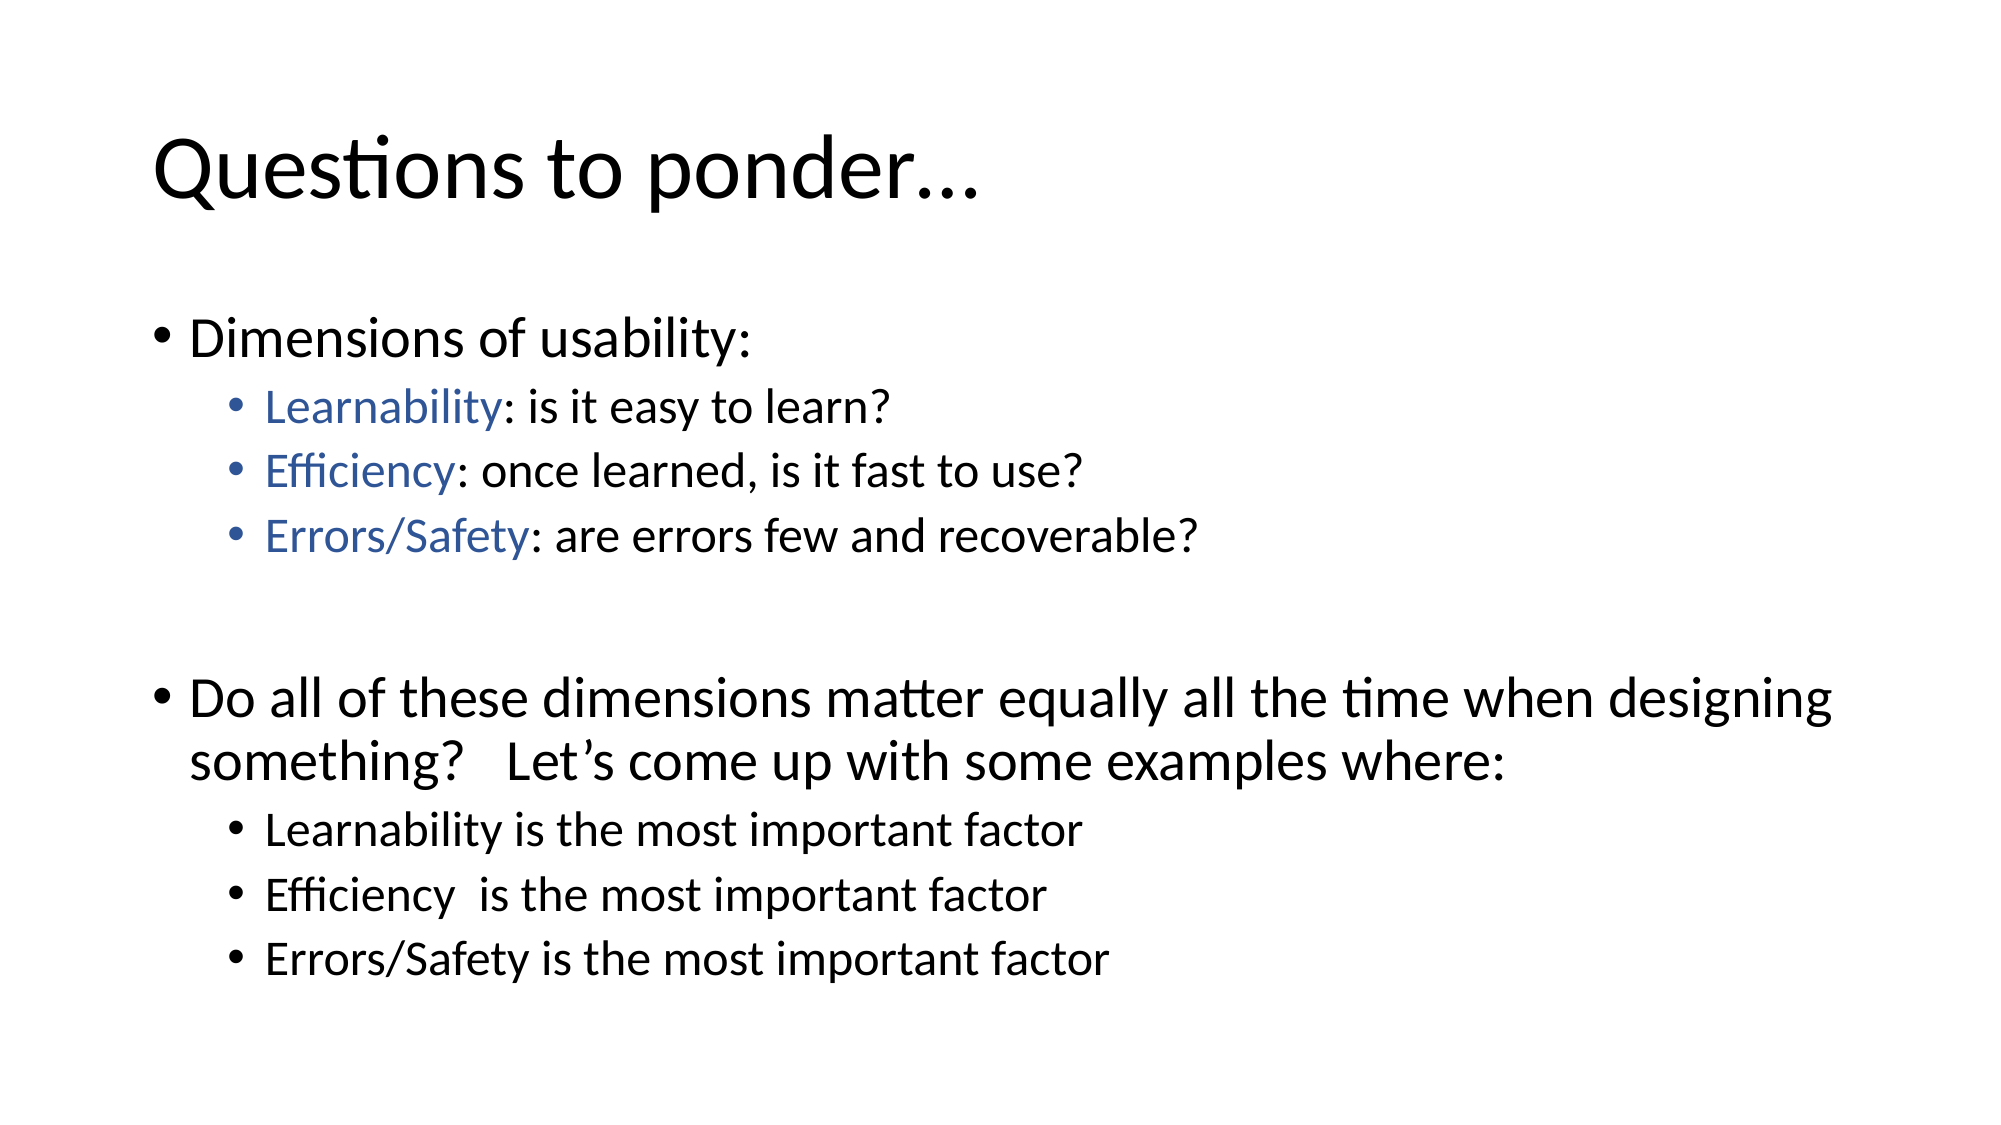

# Questions to ponder…
Dimensions of usability:
Learnability: is it easy to learn?
Efficiency: once learned, is it fast to use?
Errors/Safety: are errors few and recoverable?

Do all of these dimensions matter equally all the time when designing something?   Let’s come up with some examples where:
Learnability is the most important factor
Efficiency  is the most important factor
Errors/Safety is the most important factor